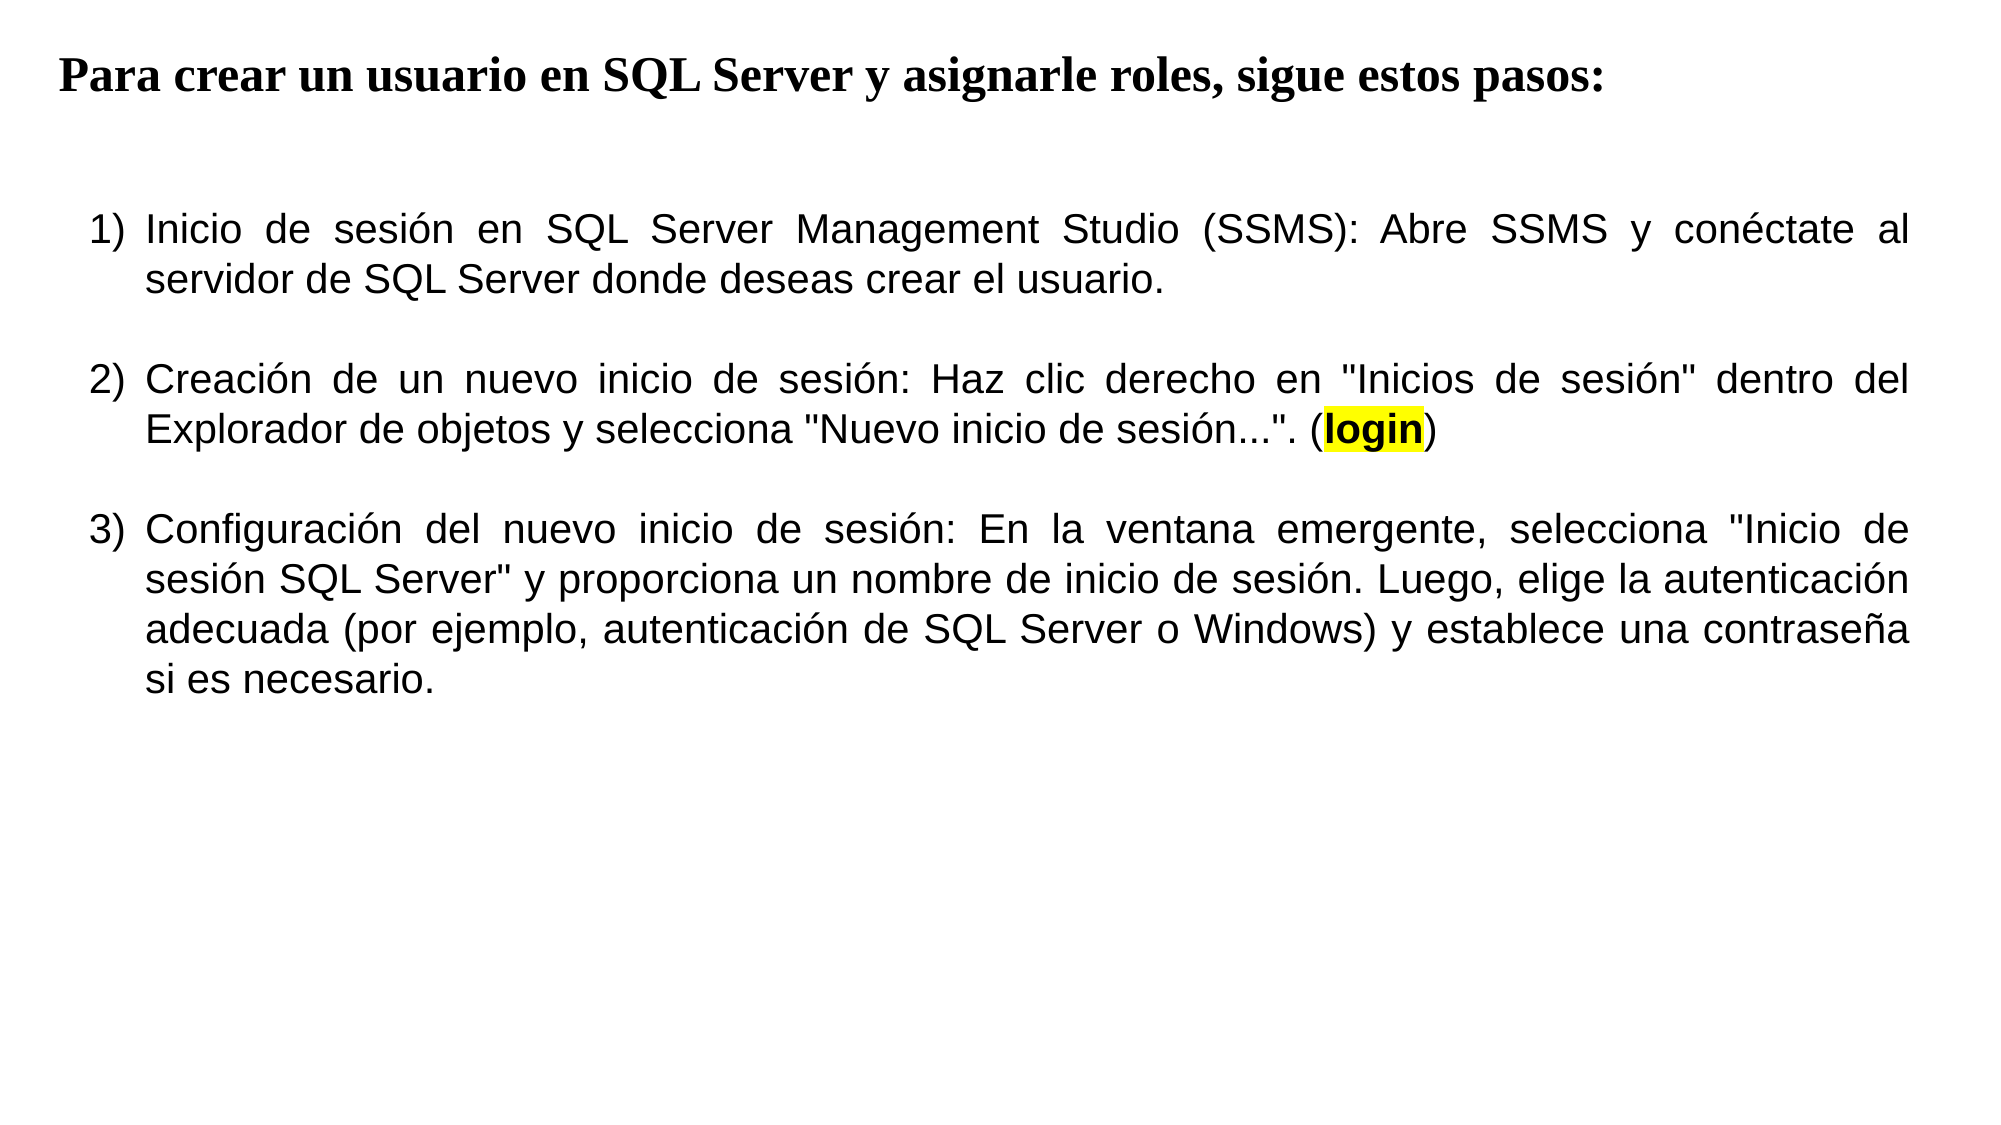

Para crear un usuario en SQL Server y asignarle roles, sigue estos pasos:
Inicio de sesión en SQL Server Management Studio (SSMS): Abre SSMS y conéctate al servidor de SQL Server donde deseas crear el usuario.

Creación de un nuevo inicio de sesión: Haz clic derecho en "Inicios de sesión" dentro del Explorador de objetos y selecciona "Nuevo inicio de sesión...". (login)

Configuración del nuevo inicio de sesión: En la ventana emergente, selecciona "Inicio de sesión SQL Server" y proporciona un nombre de inicio de sesión. Luego, elige la autenticación adecuada (por ejemplo, autenticación de SQL Server o Windows) y establece una contraseña si es necesario.